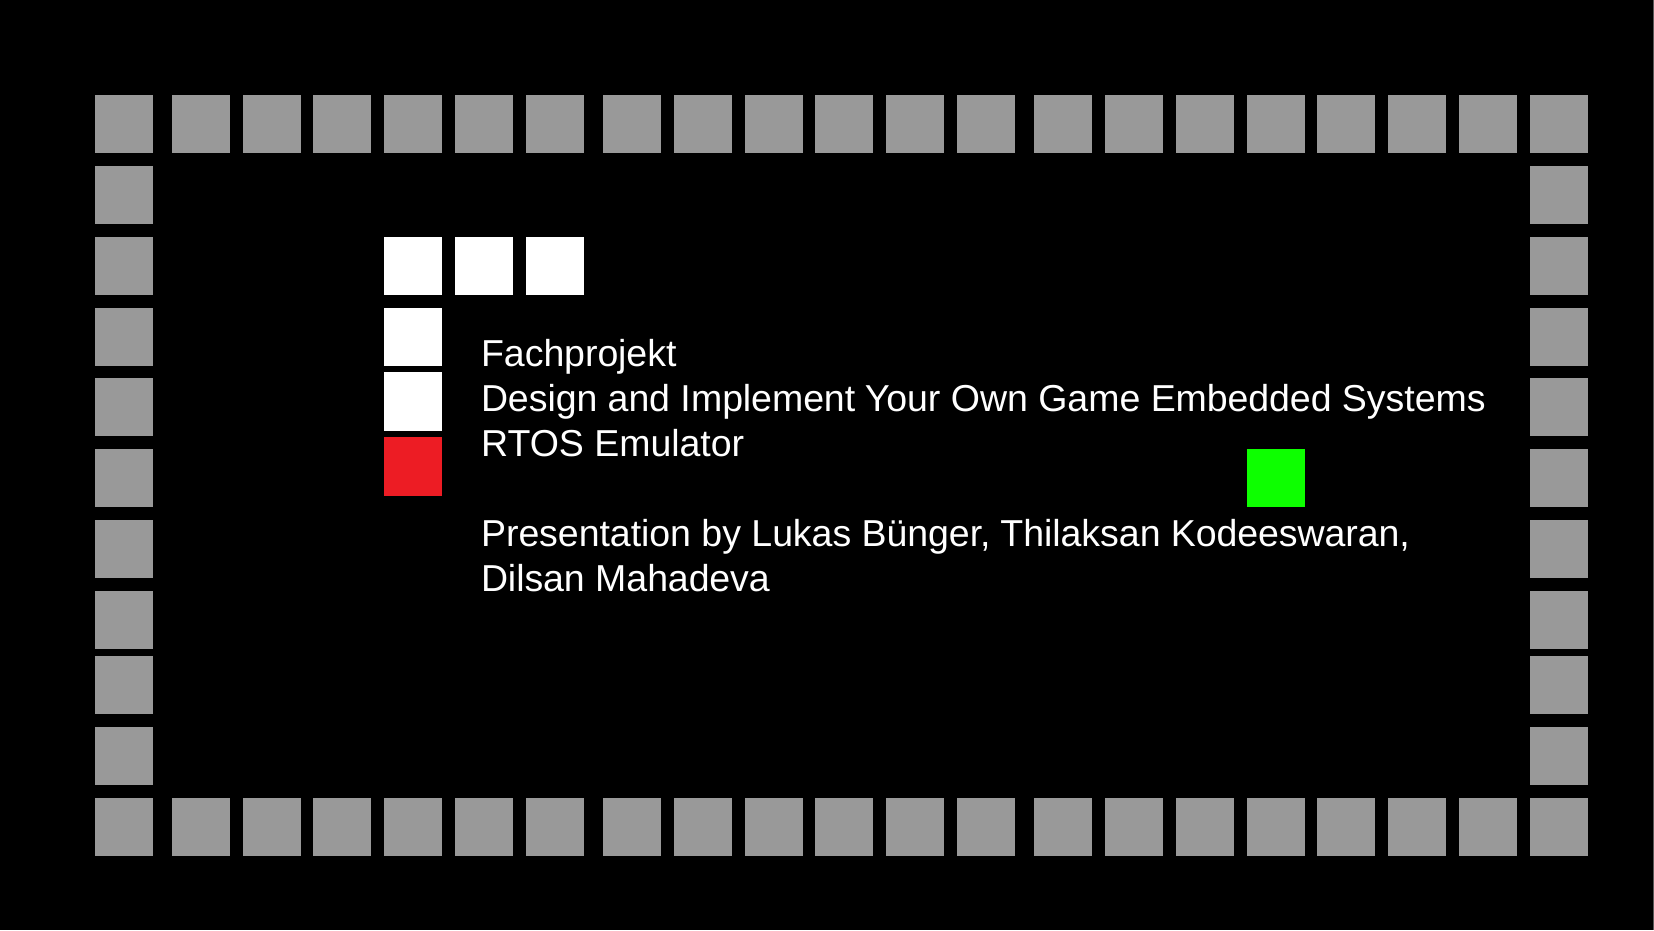

Fachprojekt
Design and Implement Your Own Game Embedded Systems
RTOS Emulator

Presentation by Lukas Bünger, Thilaksan Kodeeswaran,
Dilsan Mahadeva